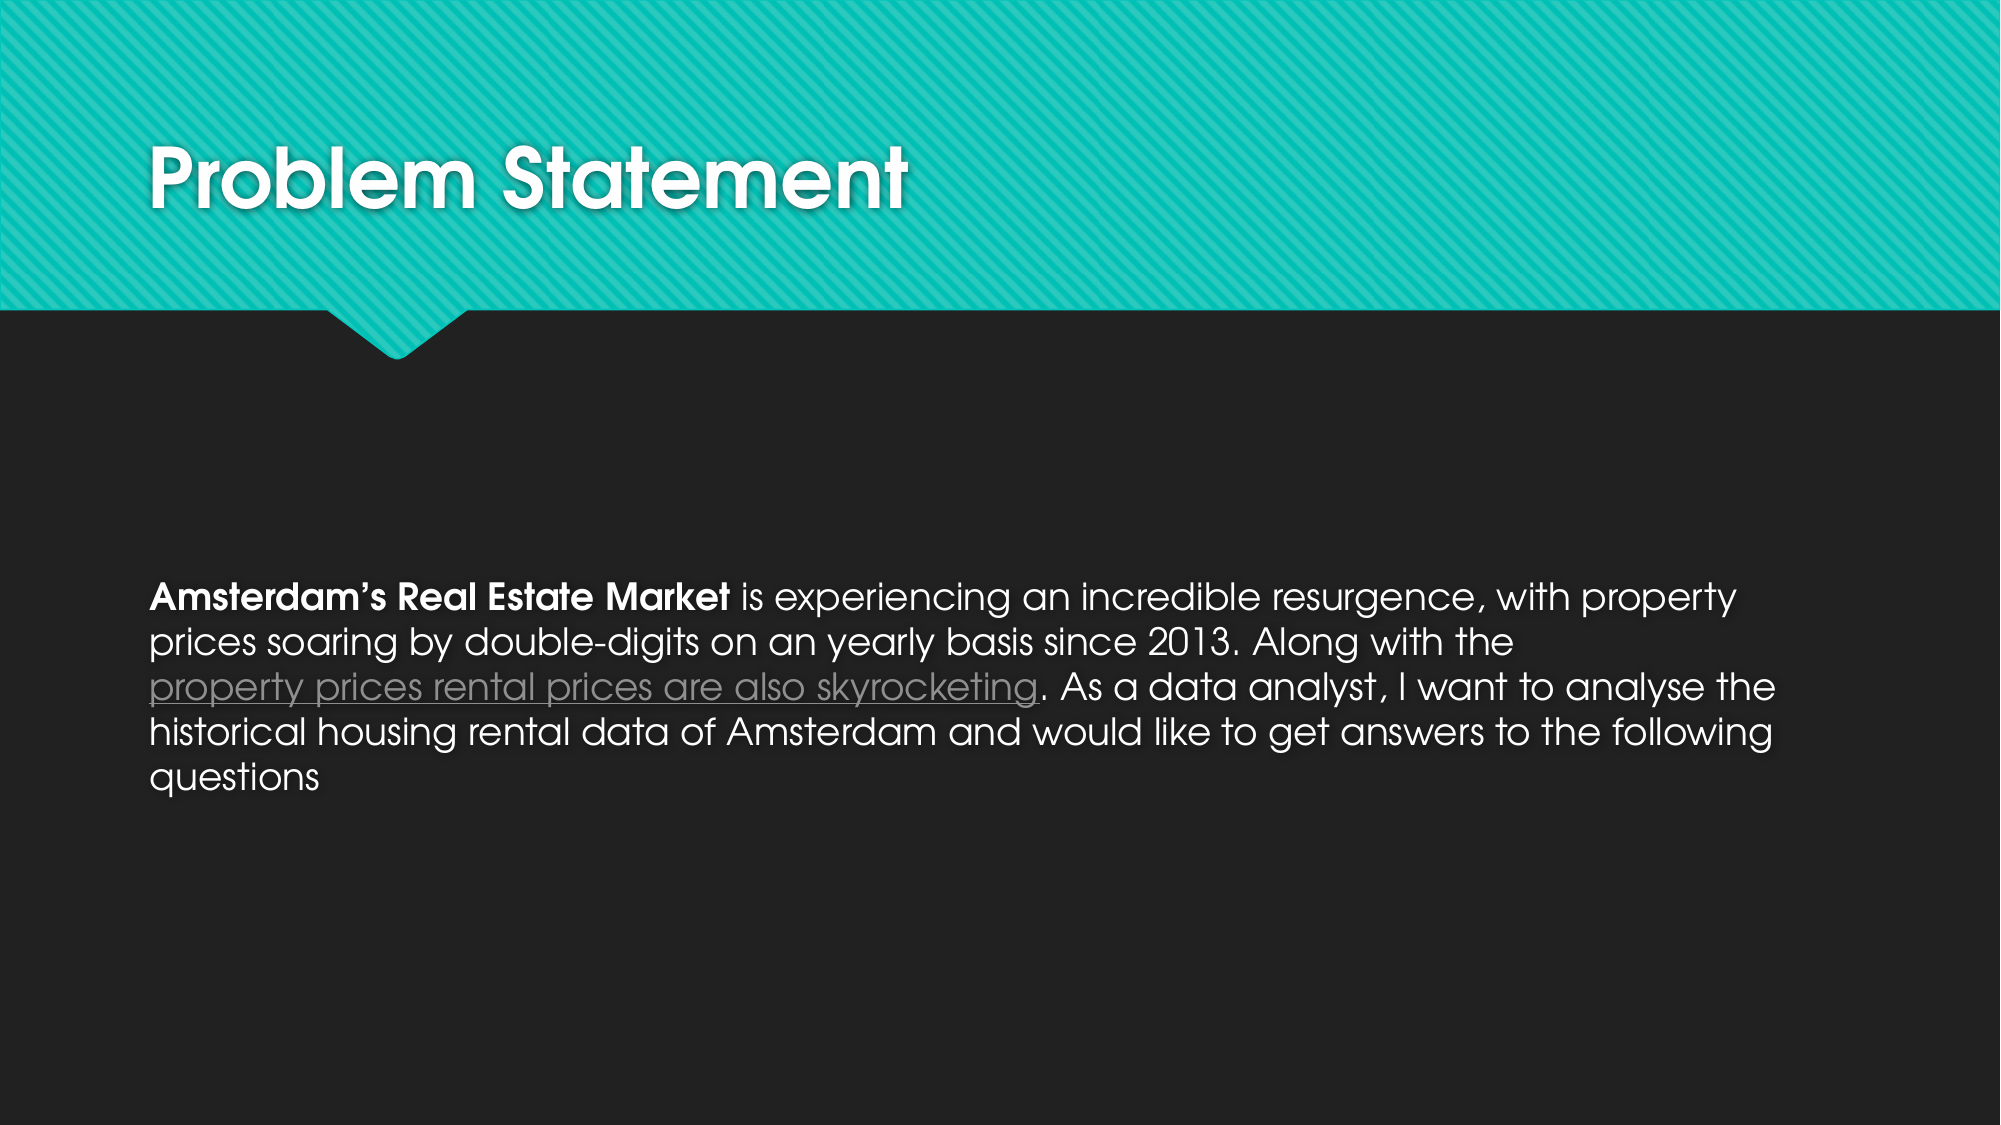

# Problem Statement

Amsterdam’s Real Estate Market is experiencing an incredible resurgence, with property prices soaring by double-digits on an yearly basis since 2013. Along with the property prices rental prices are also skyrocketing. As a data analyst, I want to analyse the historical housing rental data of Amsterdam and would like to get answers to the following questions